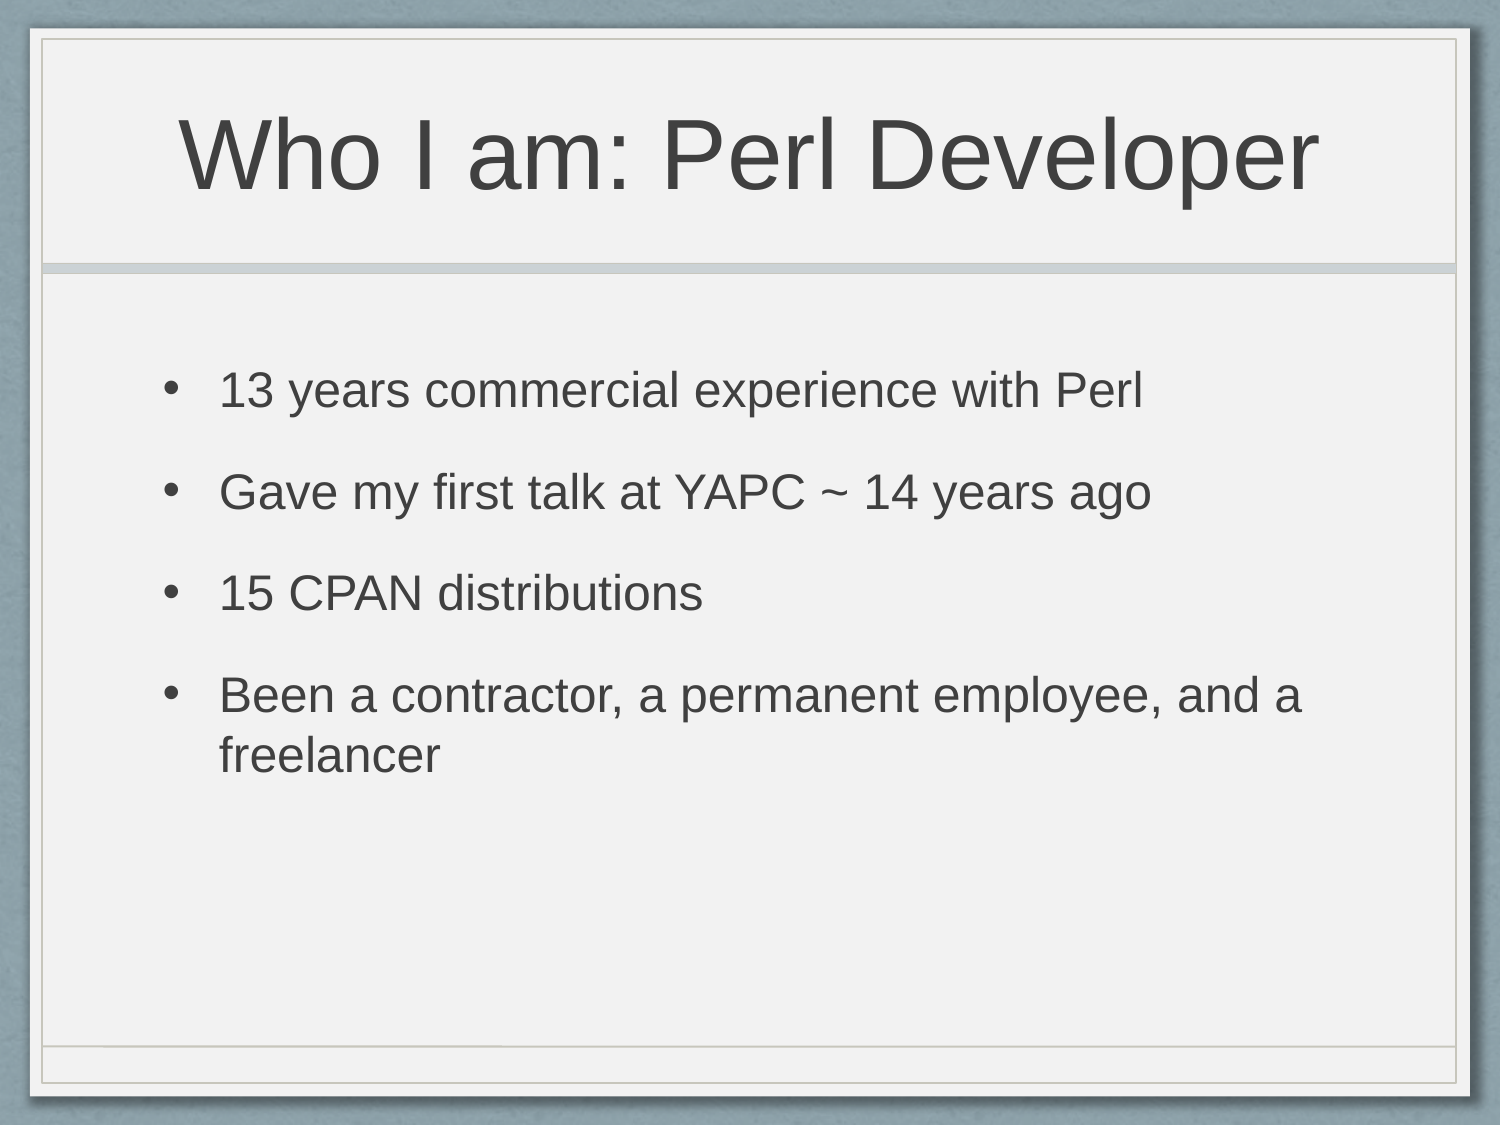

# Who I am: Perl Developer
13 years commercial experience with Perl
Gave my first talk at YAPC ~ 14 years ago
15 CPAN distributions
Been a contractor, a permanent employee, and a freelancer